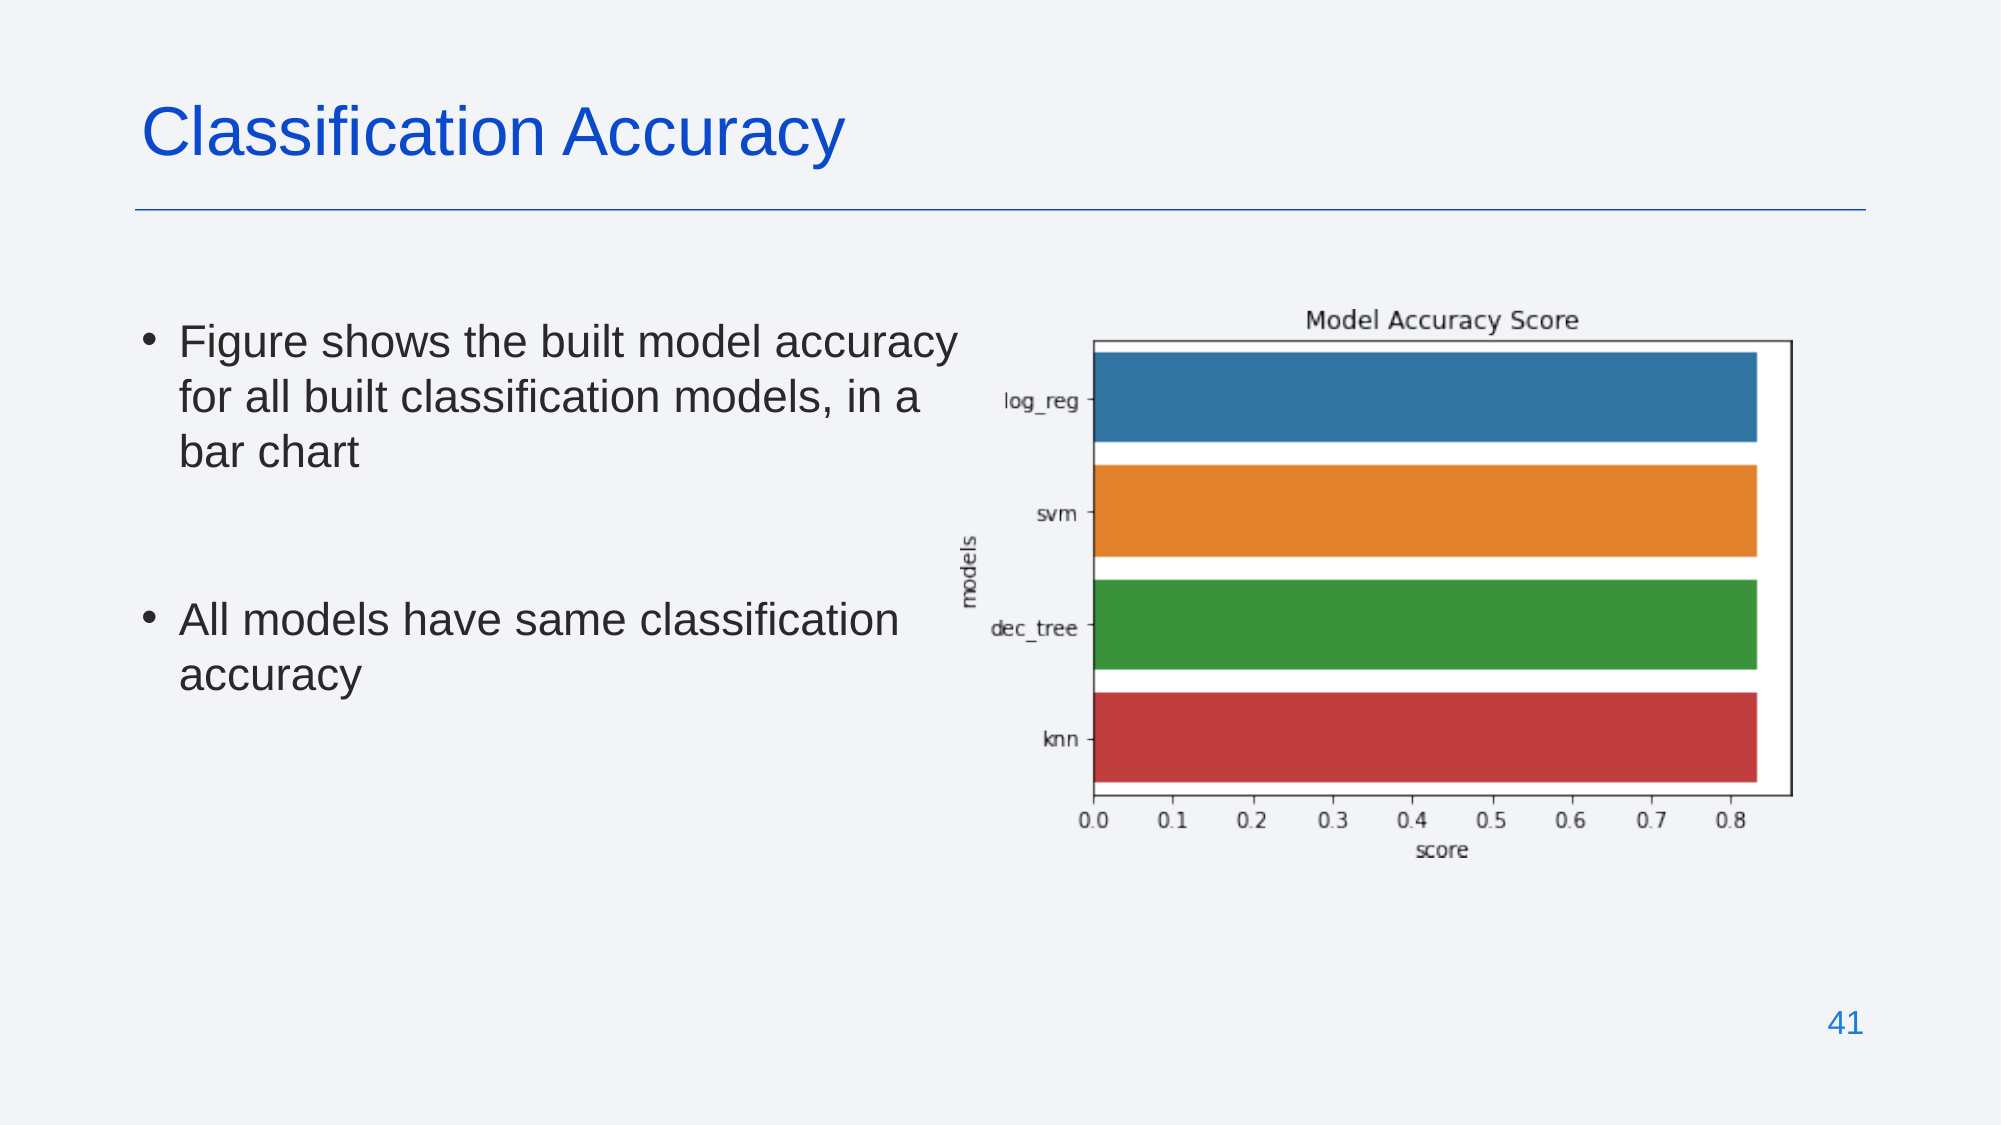

Classification Accuracy
Figure shows the built model accuracy for all built classification models, in a bar chart

All models have same classification accuracy

41